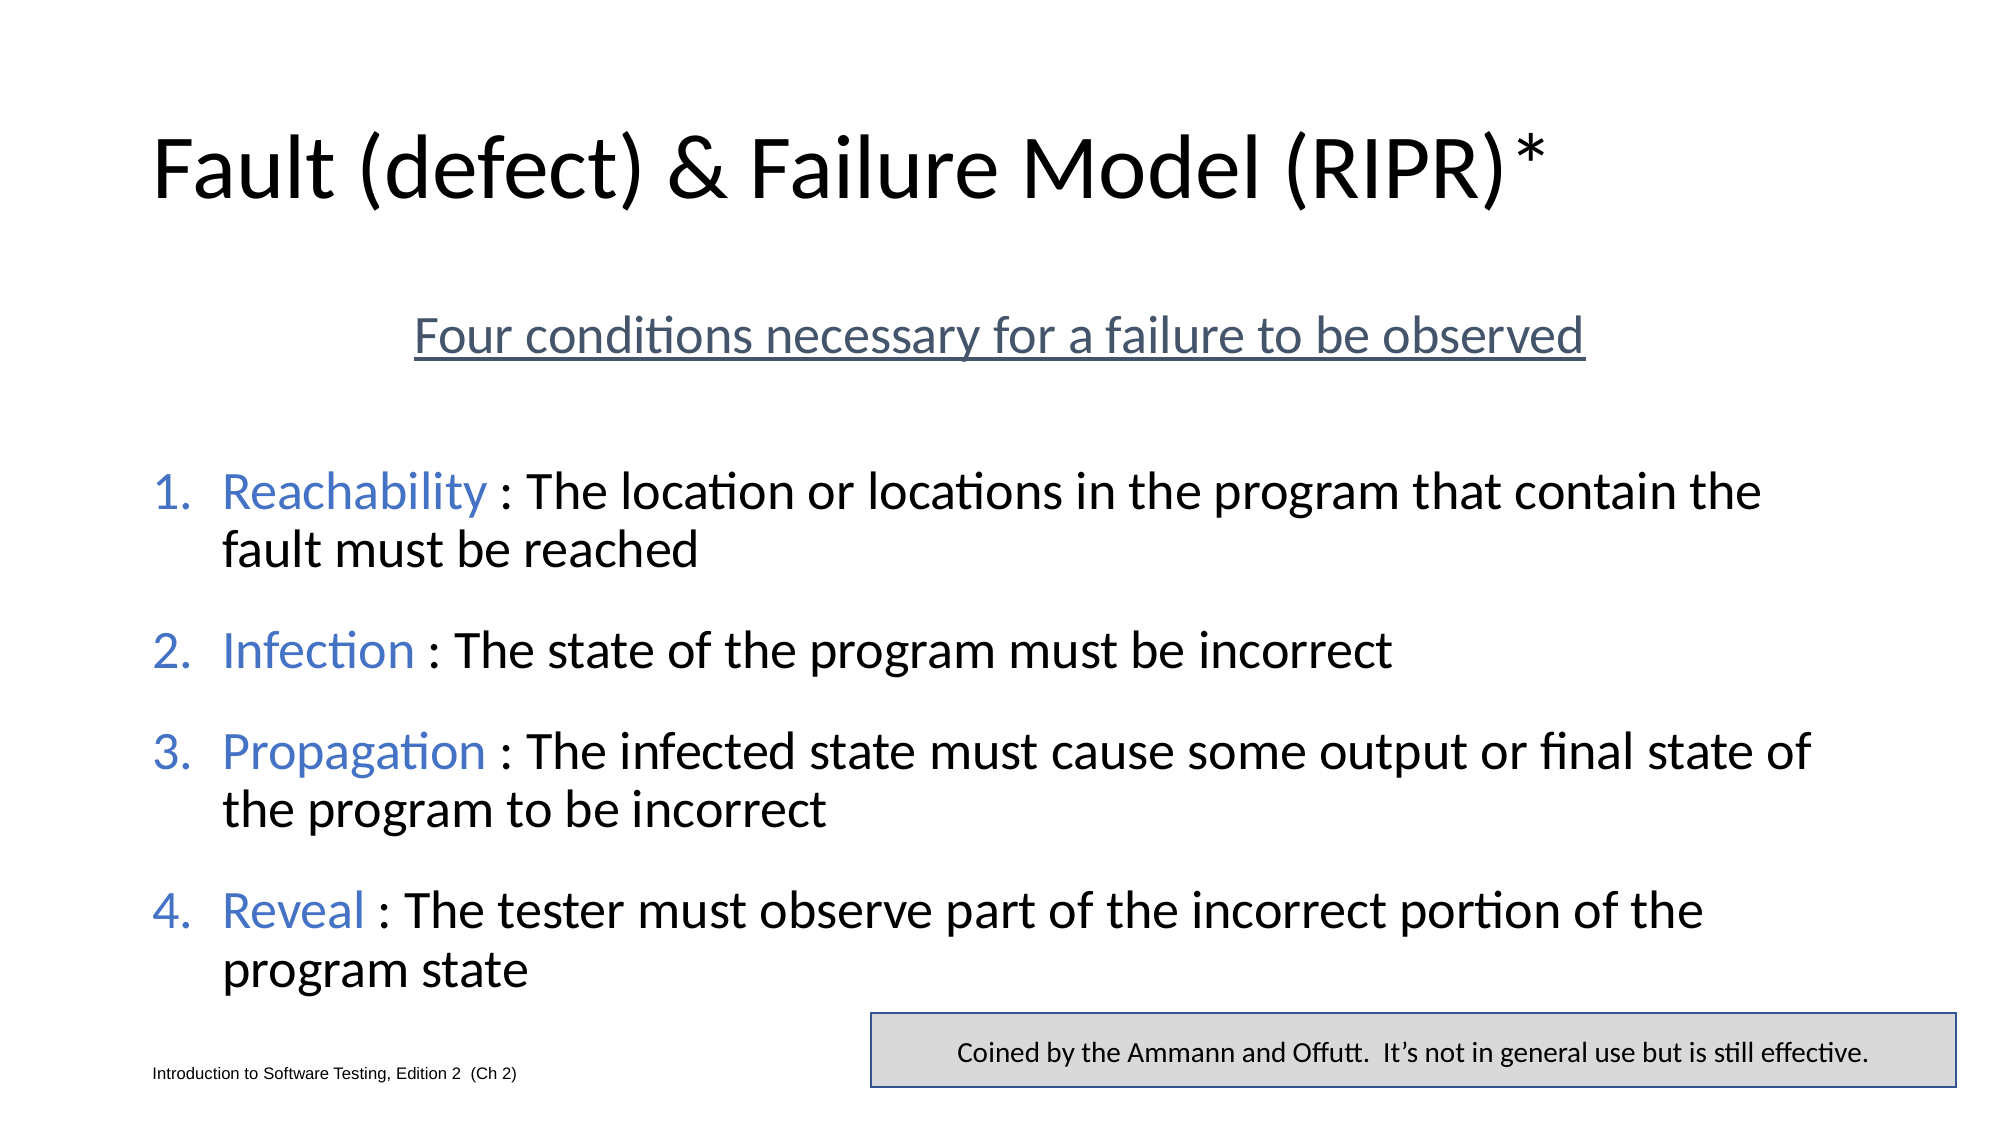

# Fault (defect) & Failure Model (RIPR)*
Four conditions necessary for a failure to be observed

Reachability : The location or locations in the program that contain the fault must be reached
Infection : The state of the program must be incorrect
Propagation : The infected state must cause some output or final state of the program to be incorrect
Reveal : The tester must observe part of the incorrect portion of the program state
Coined by the Ammann and Offutt.  It’s not in general use but is still effective.
Introduction to Software Testing, Edition 2  (Ch 2)
© Ammann & Offutt
61